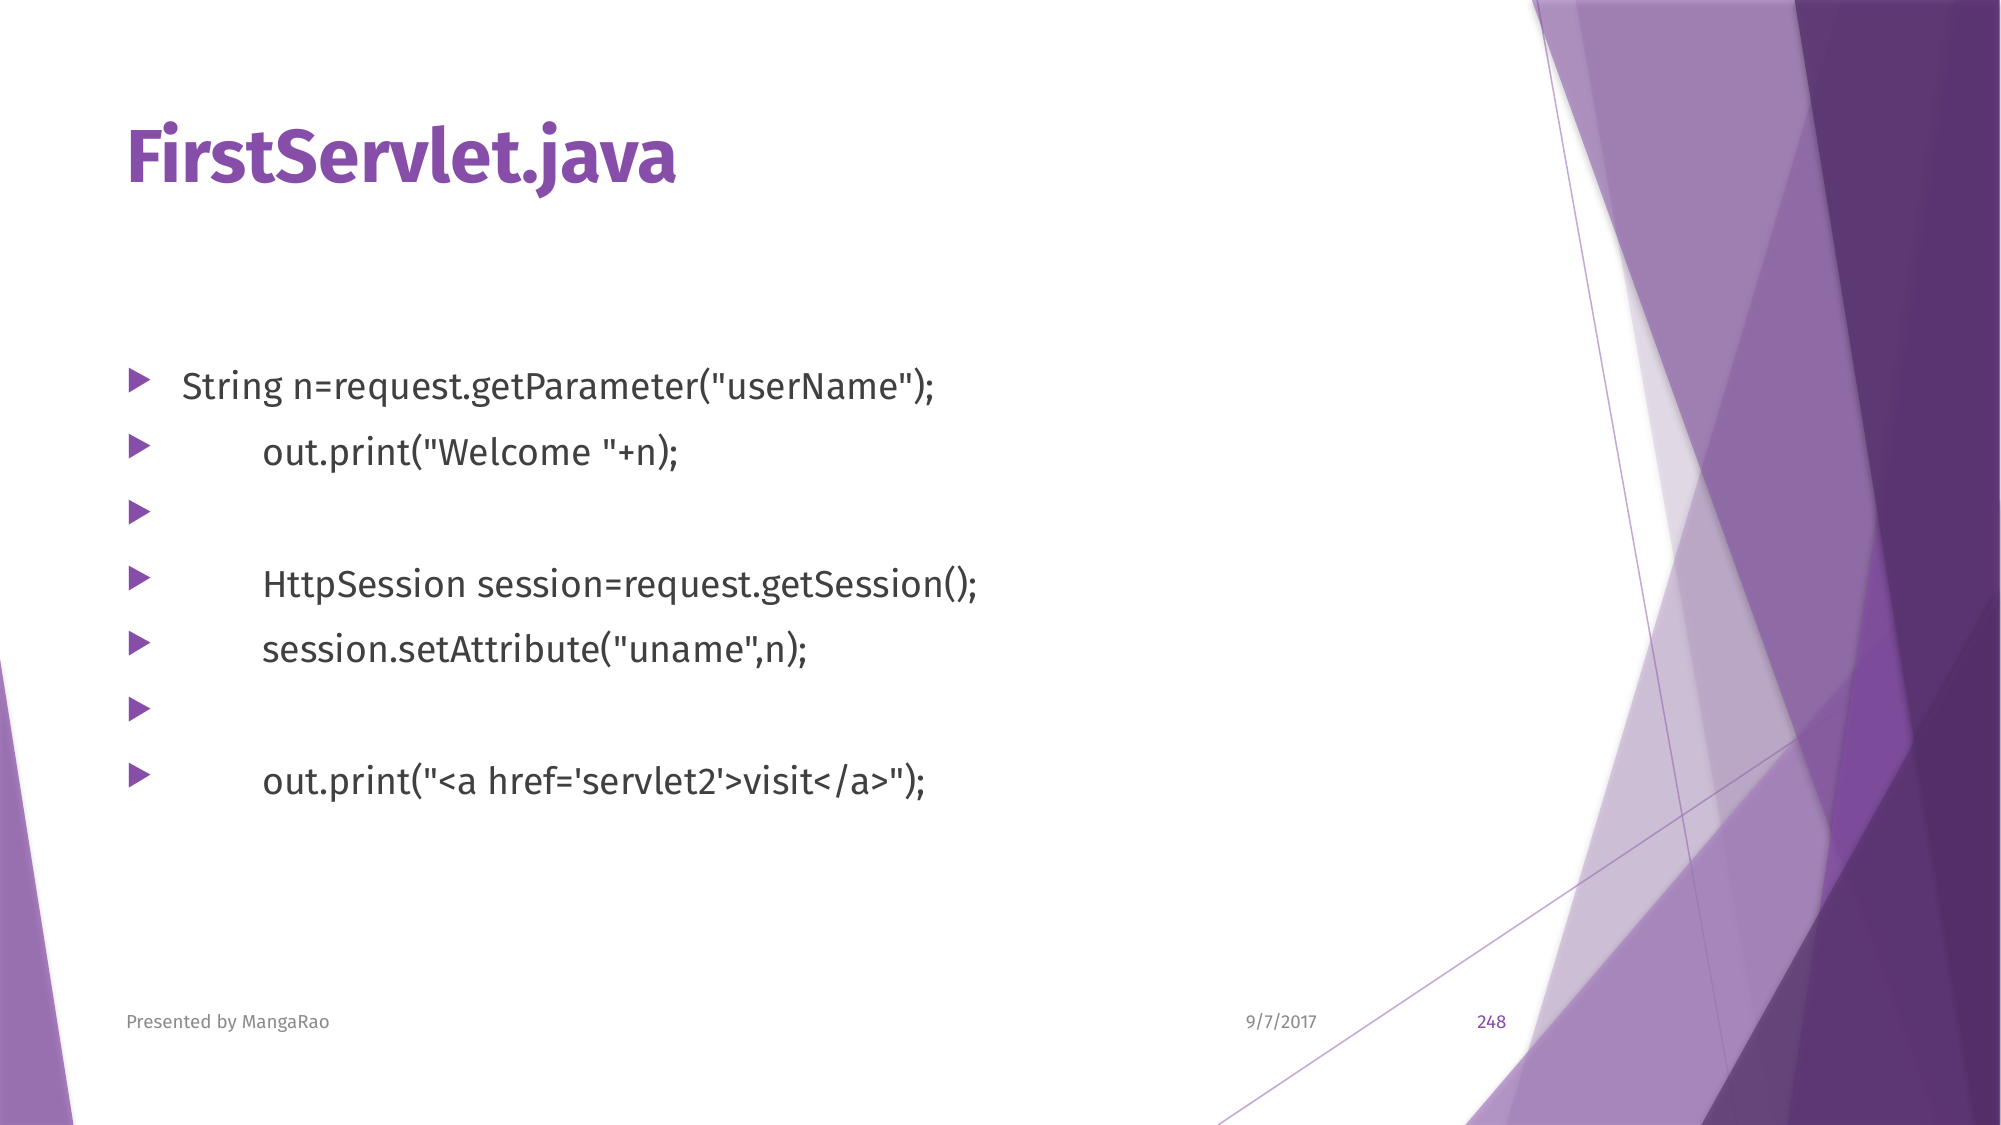

# FirstServlet.java
String n=request.getParameter("userName");
        out.print("Welcome "+n);

        HttpSession session=request.getSession();
        session.setAttribute("uname",n);

        out.print("<a href='servlet2'>visit</a>");

Presented by MangaRao
9/7/2017
248